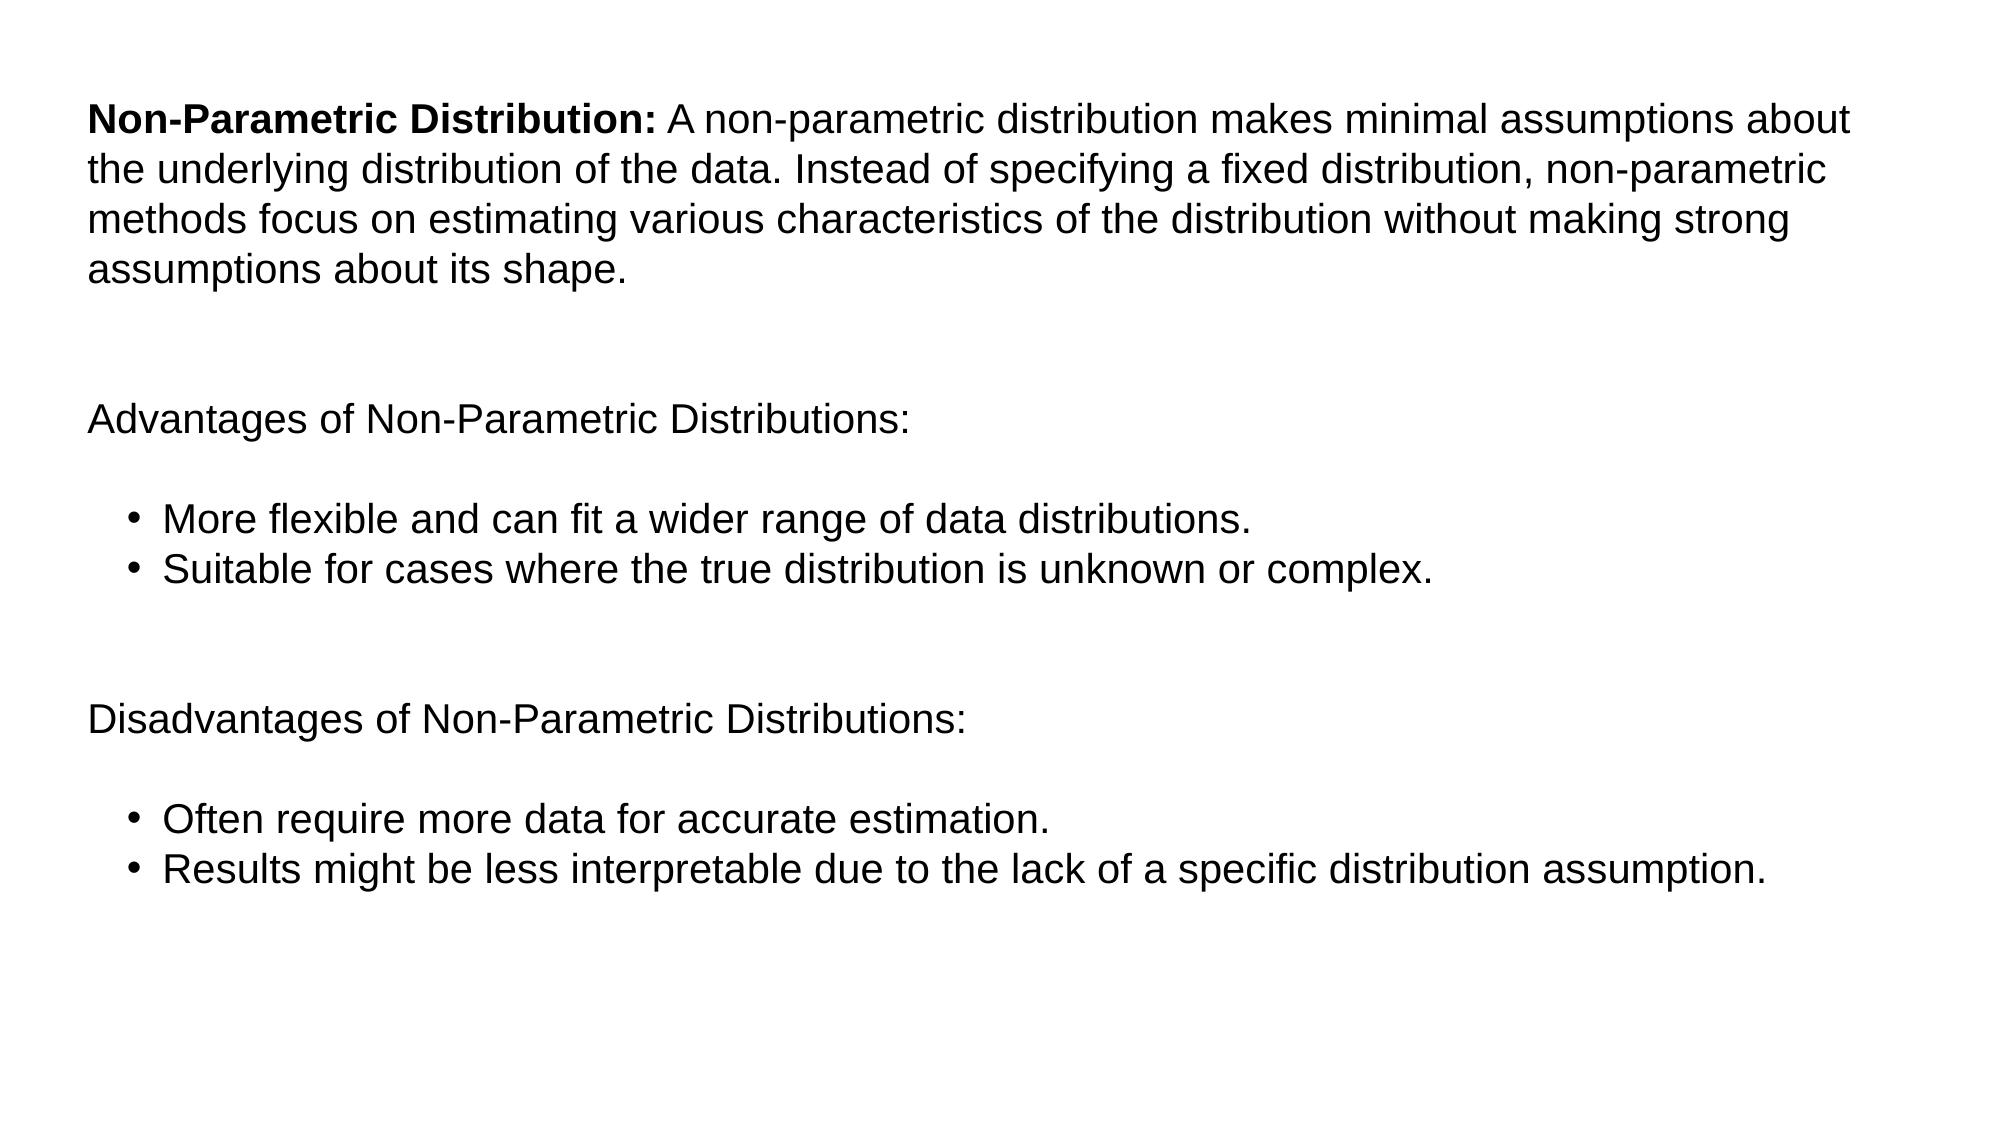

Non-Parametric Distribution: A non-parametric distribution makes minimal assumptions about the underlying distribution of the data. Instead of specifying a fixed distribution, non-parametric methods focus on estimating various characteristics of the distribution without making strong assumptions about its shape.

Advantages of Non-Parametric Distributions:

More flexible and can fit a wider range of data distributions.
Suitable for cases where the true distribution is unknown or complex.

Disadvantages of Non-Parametric Distributions:

Often require more data for accurate estimation.
Results might be less interpretable due to the lack of a specific distribution assumption.